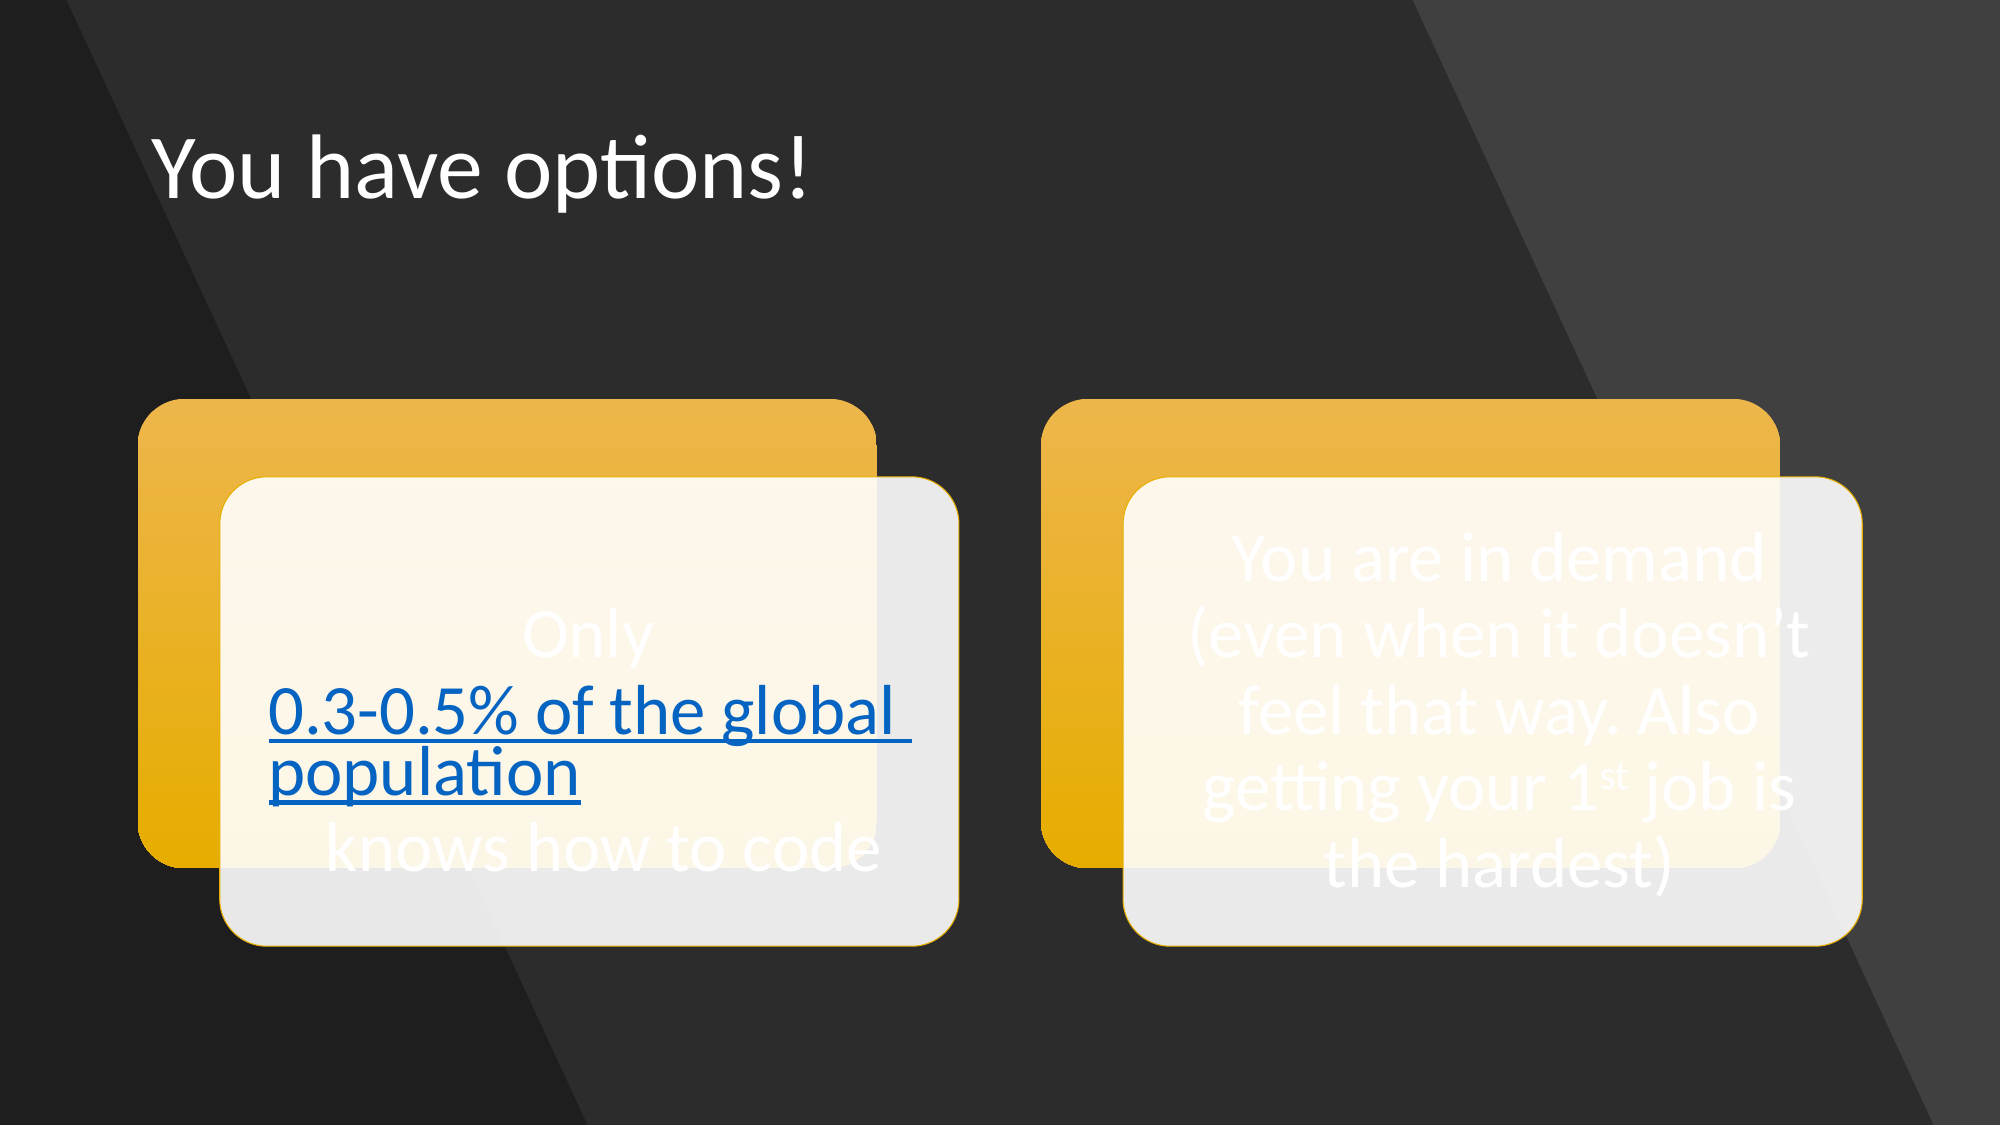

# You have options!
Only 0.3-0.5% of the global population knows how to code
You are in demand (even when it doesn’t feel that way. Also getting your 1st job is the hardest)